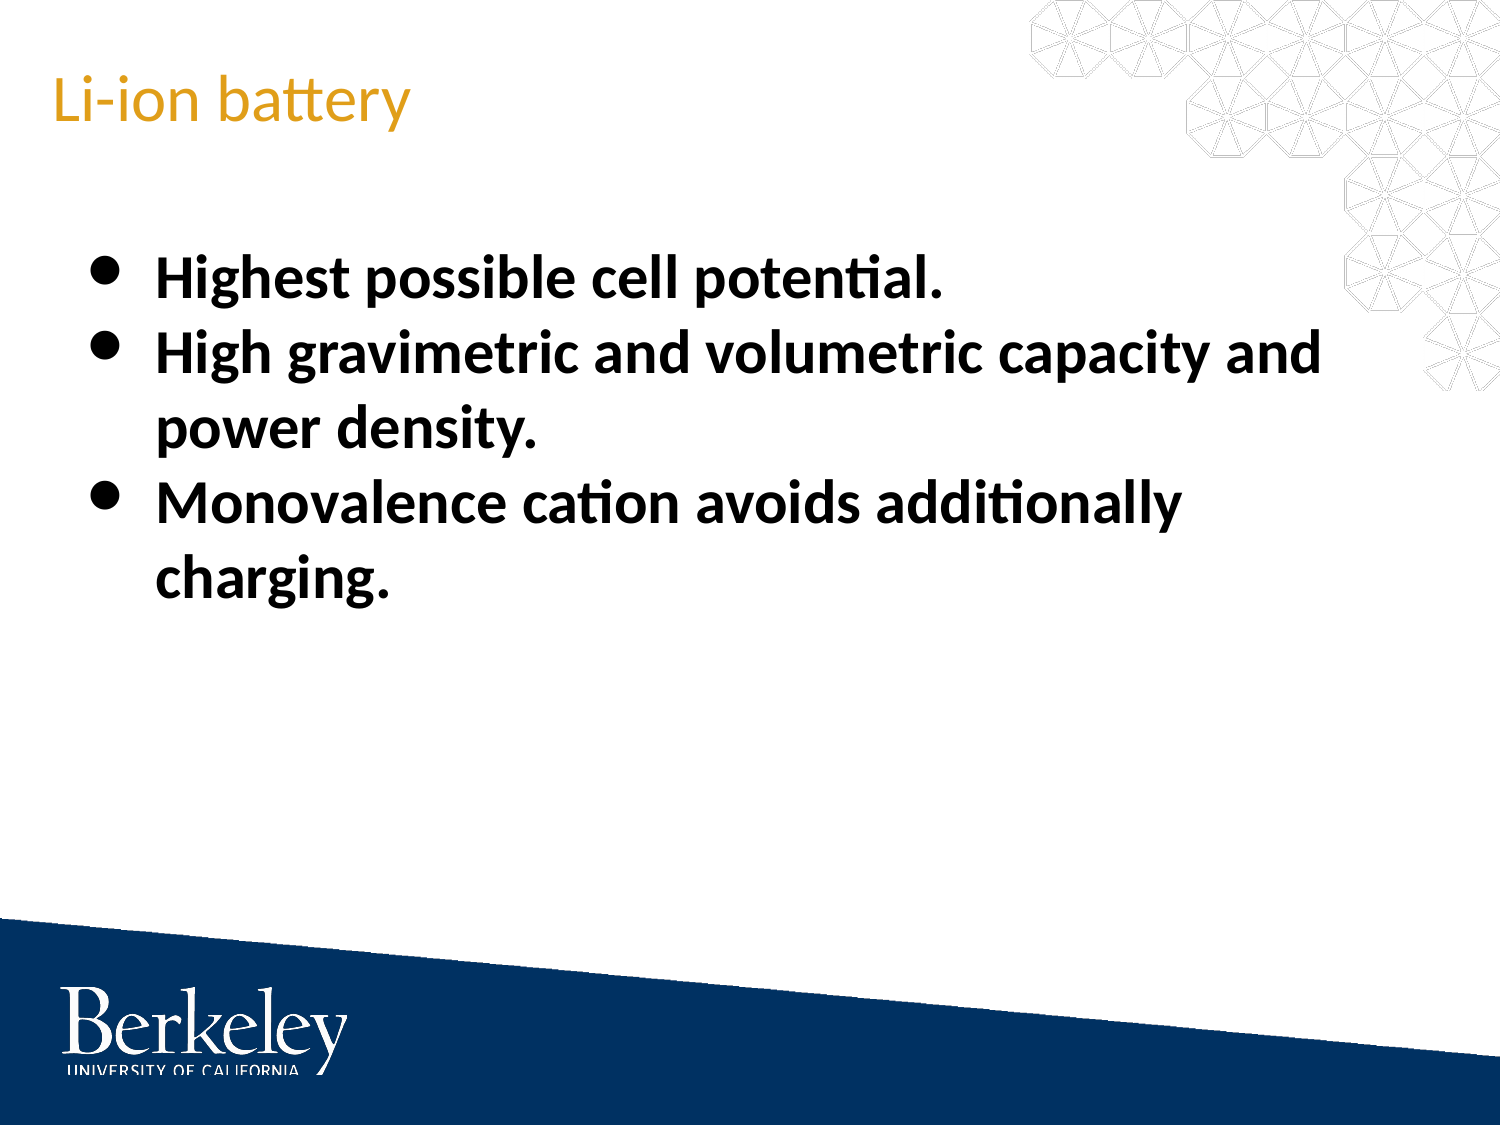

# Li-ion battery
Highest possible cell potential.
High gravimetric and volumetric capacity and power density.
Monovalence cation avoids additionally charging.